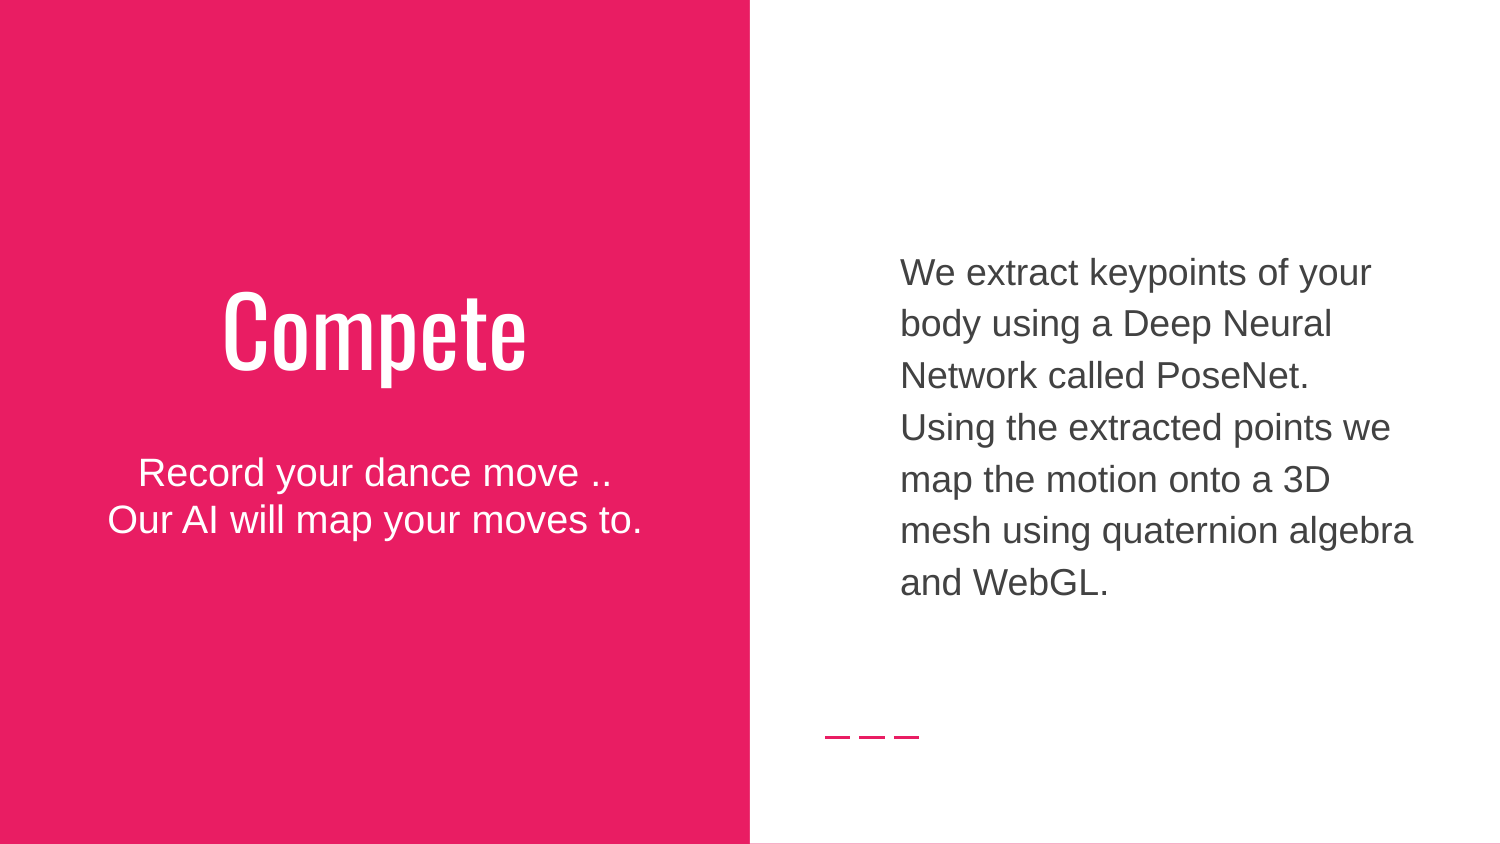

# Compete
We extract keypoints of your body using a Deep Neural Network called PoseNet.
Using the extracted points we map the motion onto a 3D mesh using quaternion algebra and WebGL.
Record your dance move ..
Our AI will map your moves to.